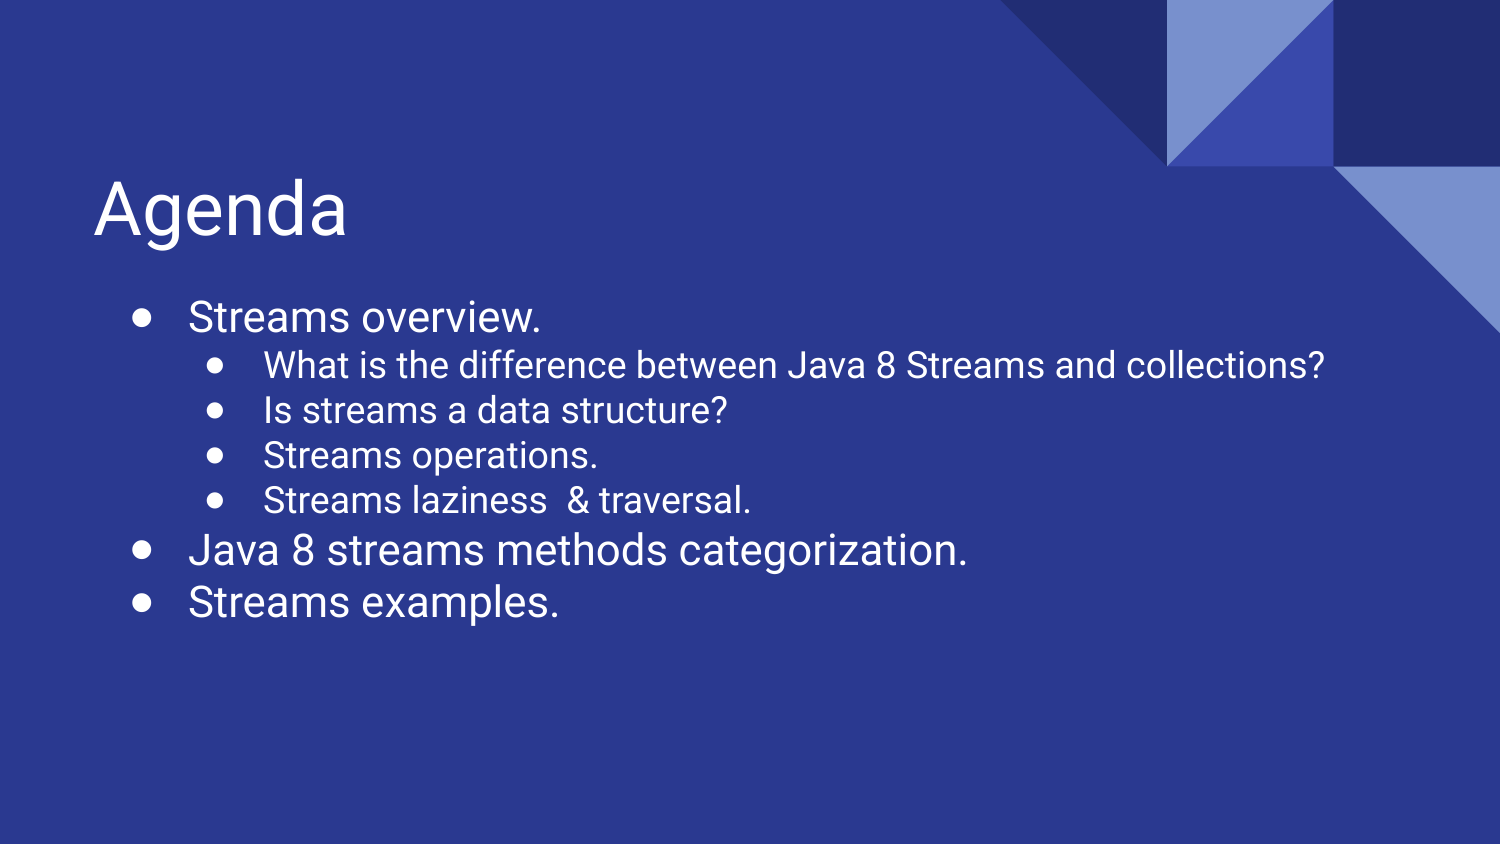

# Agenda
Streams overview.
What is the difference between Java 8 Streams and collections?
Is streams a data structure?
Streams operations.
Streams laziness  & traversal.
Java 8 streams methods categorization.
Streams examples.